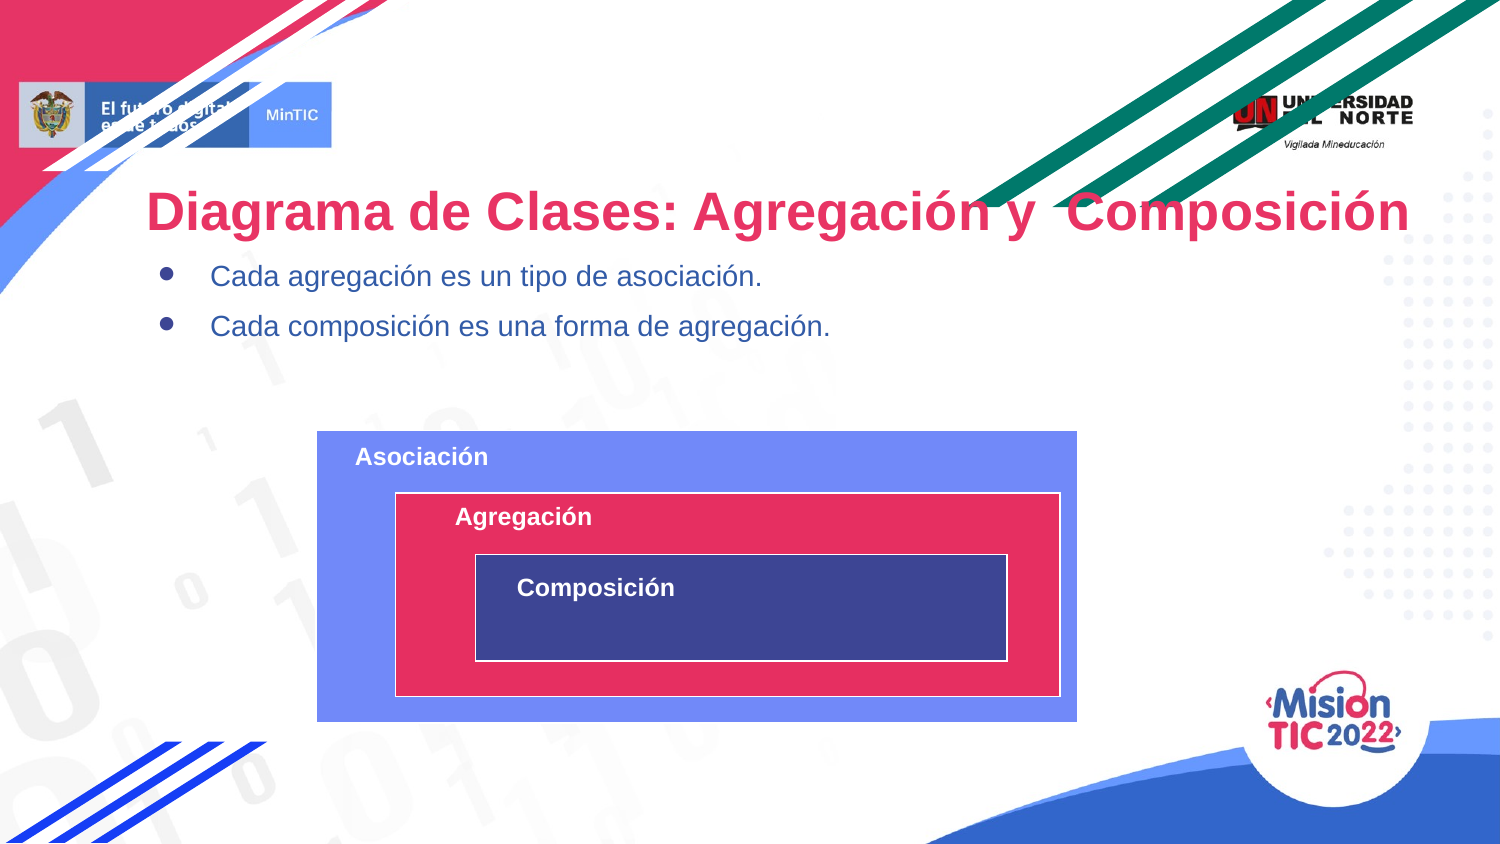

Diagrama de Clases: Agregación y  Composición
Cada agregación es un tipo de asociación.
Cada composición es una forma de agregación.

Asociación

Agregación

Composición